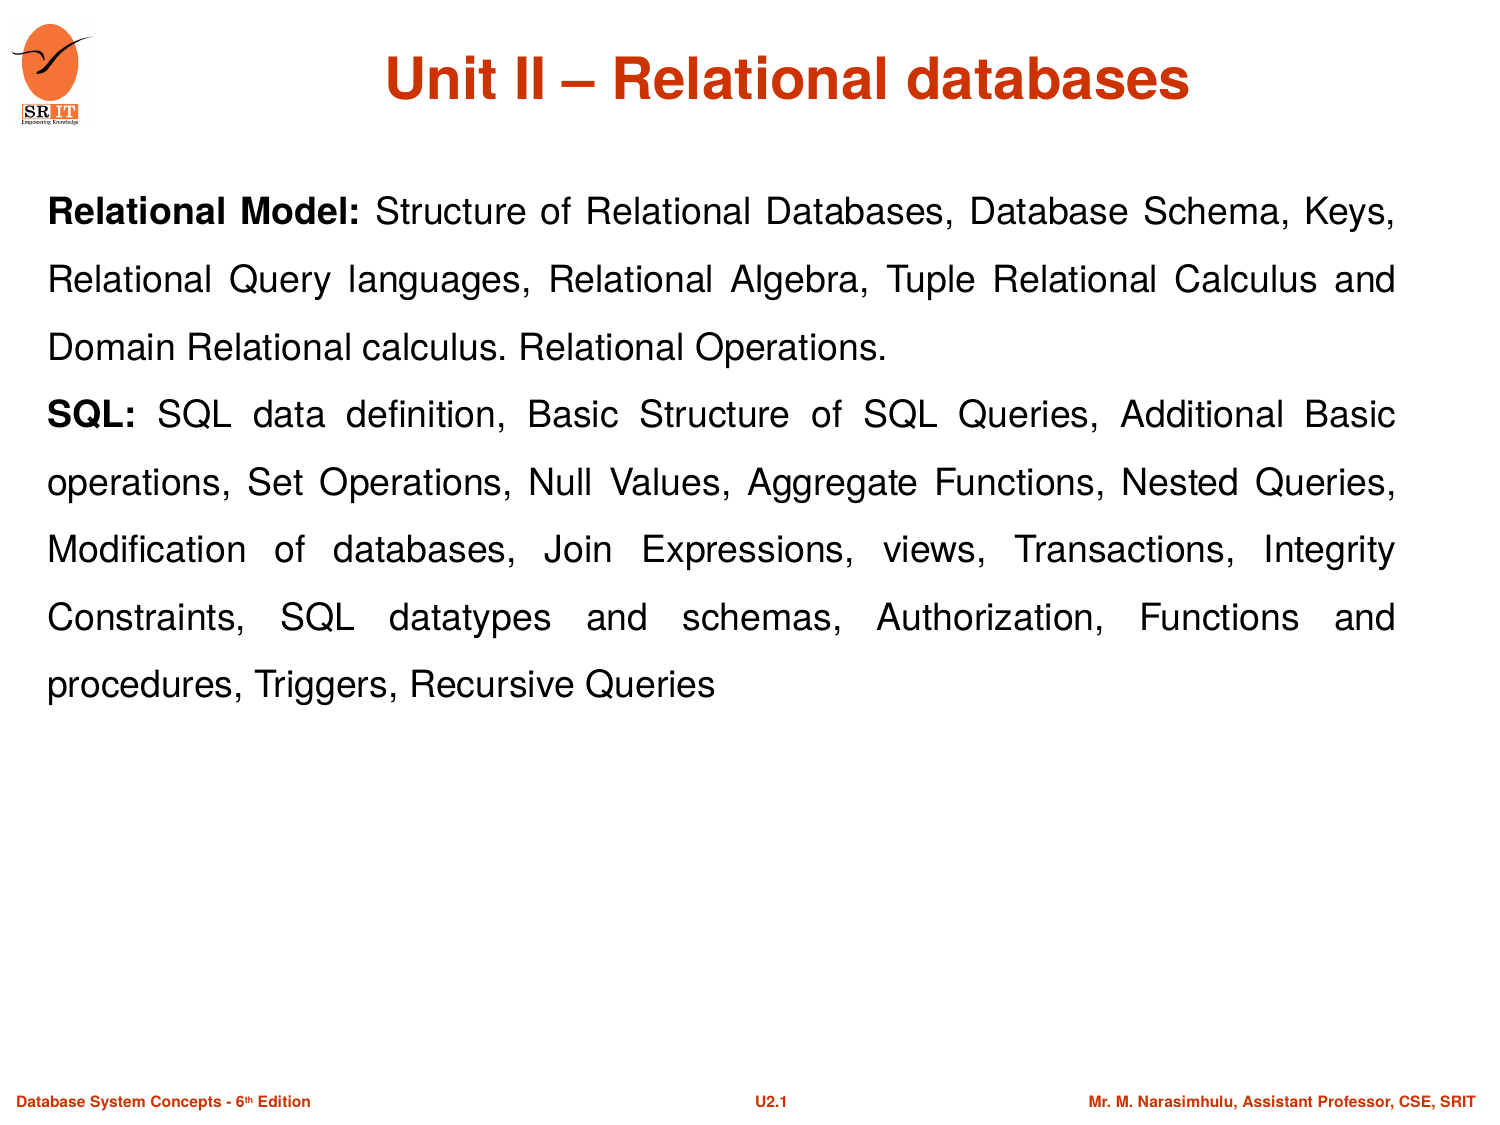

# Unit II – Relational databases
Relational Model: Structure of Relational Databases, Database Schema, Keys, Relational Query languages, Relational Algebra, Tuple Relational Calculus and Domain Relational calculus. Relational Operations.
SQL: SQL data definition, Basic Structure of SQL Queries, Additional Basic operations, Set Operations, Null Values, Aggregate Functions, Nested Queries, Modification of databases, Join Expressions, views, Transactions, Integrity Constraints, SQL datatypes and schemas, Authorization, Functions and procedures, Triggers, Recursive Queries